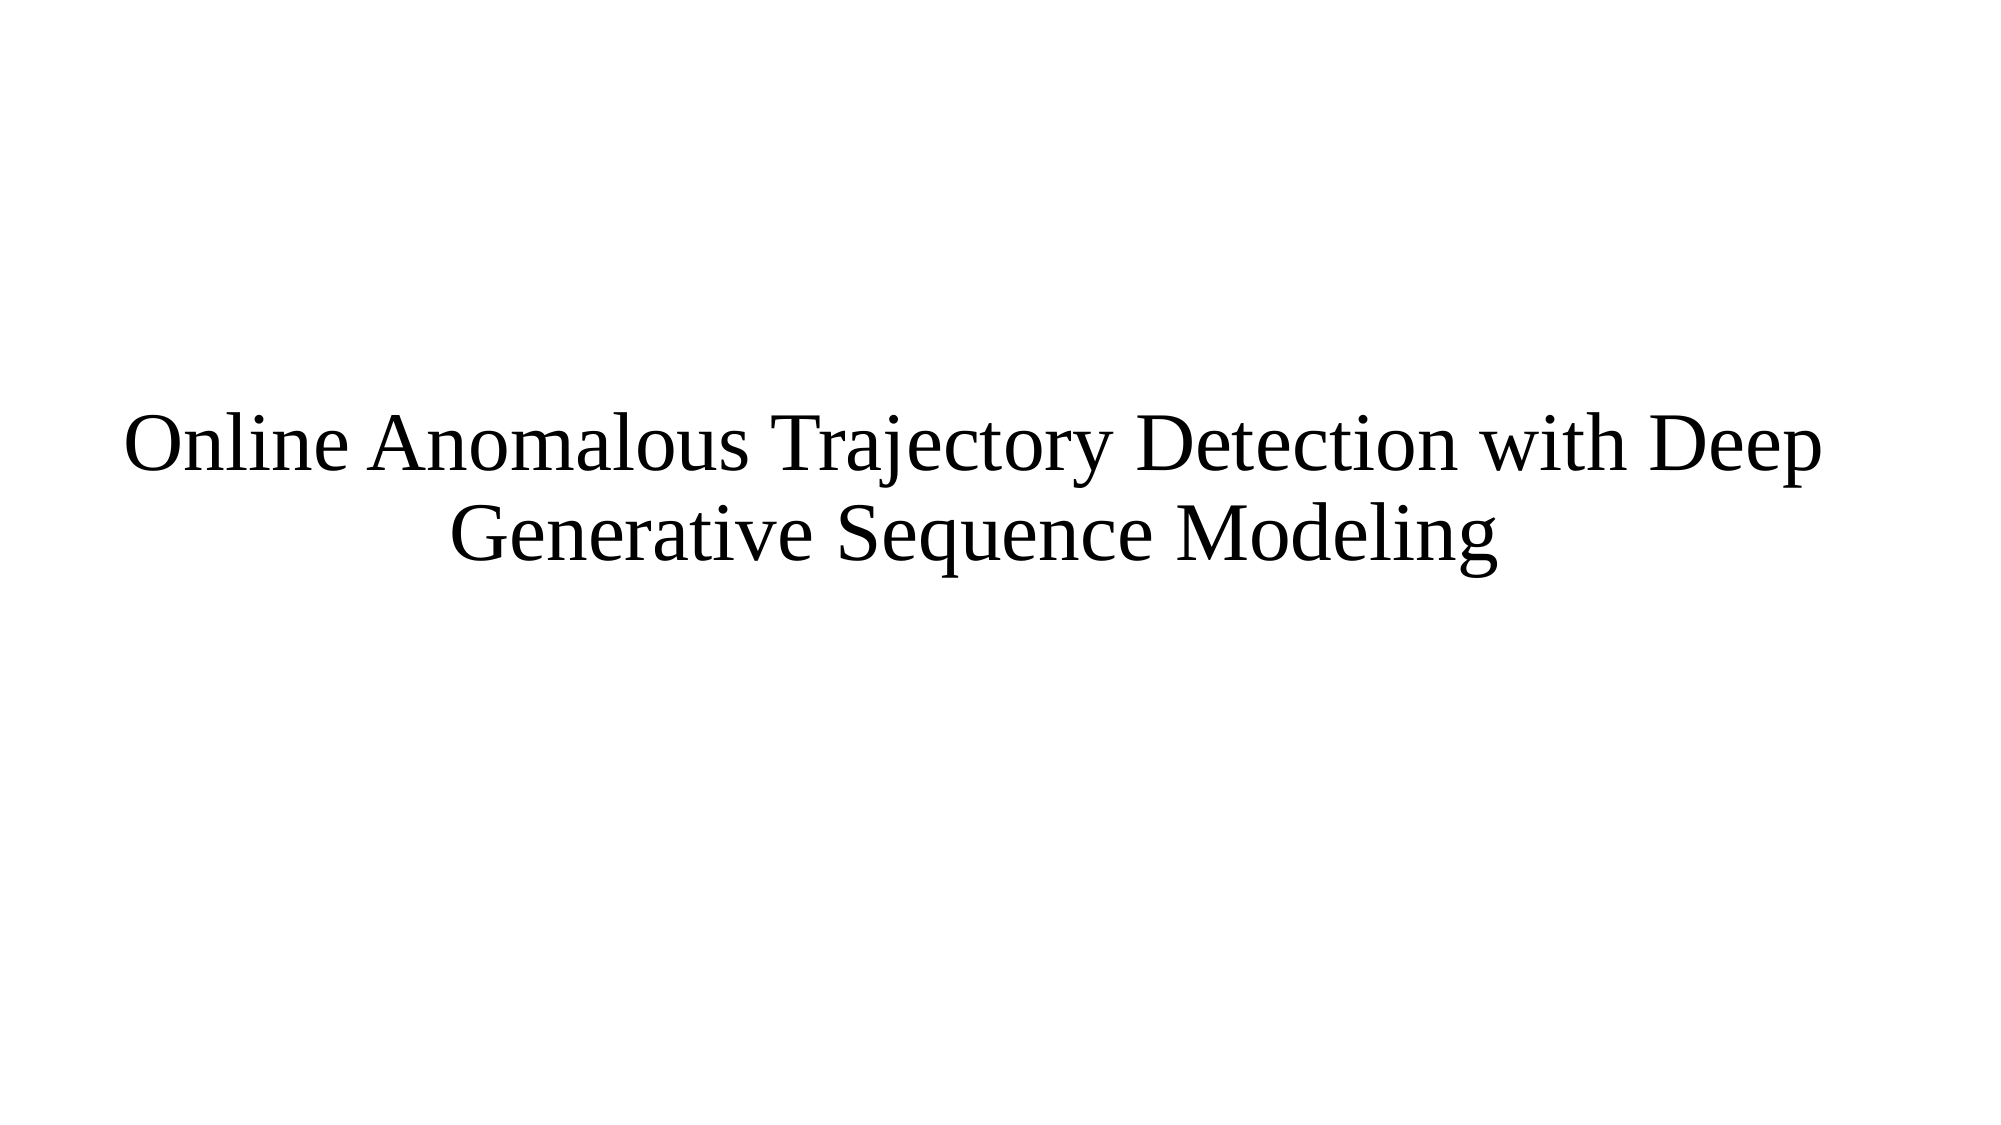

# Online Anomalous Trajectory Detection with Deep Generative Sequence Modeling